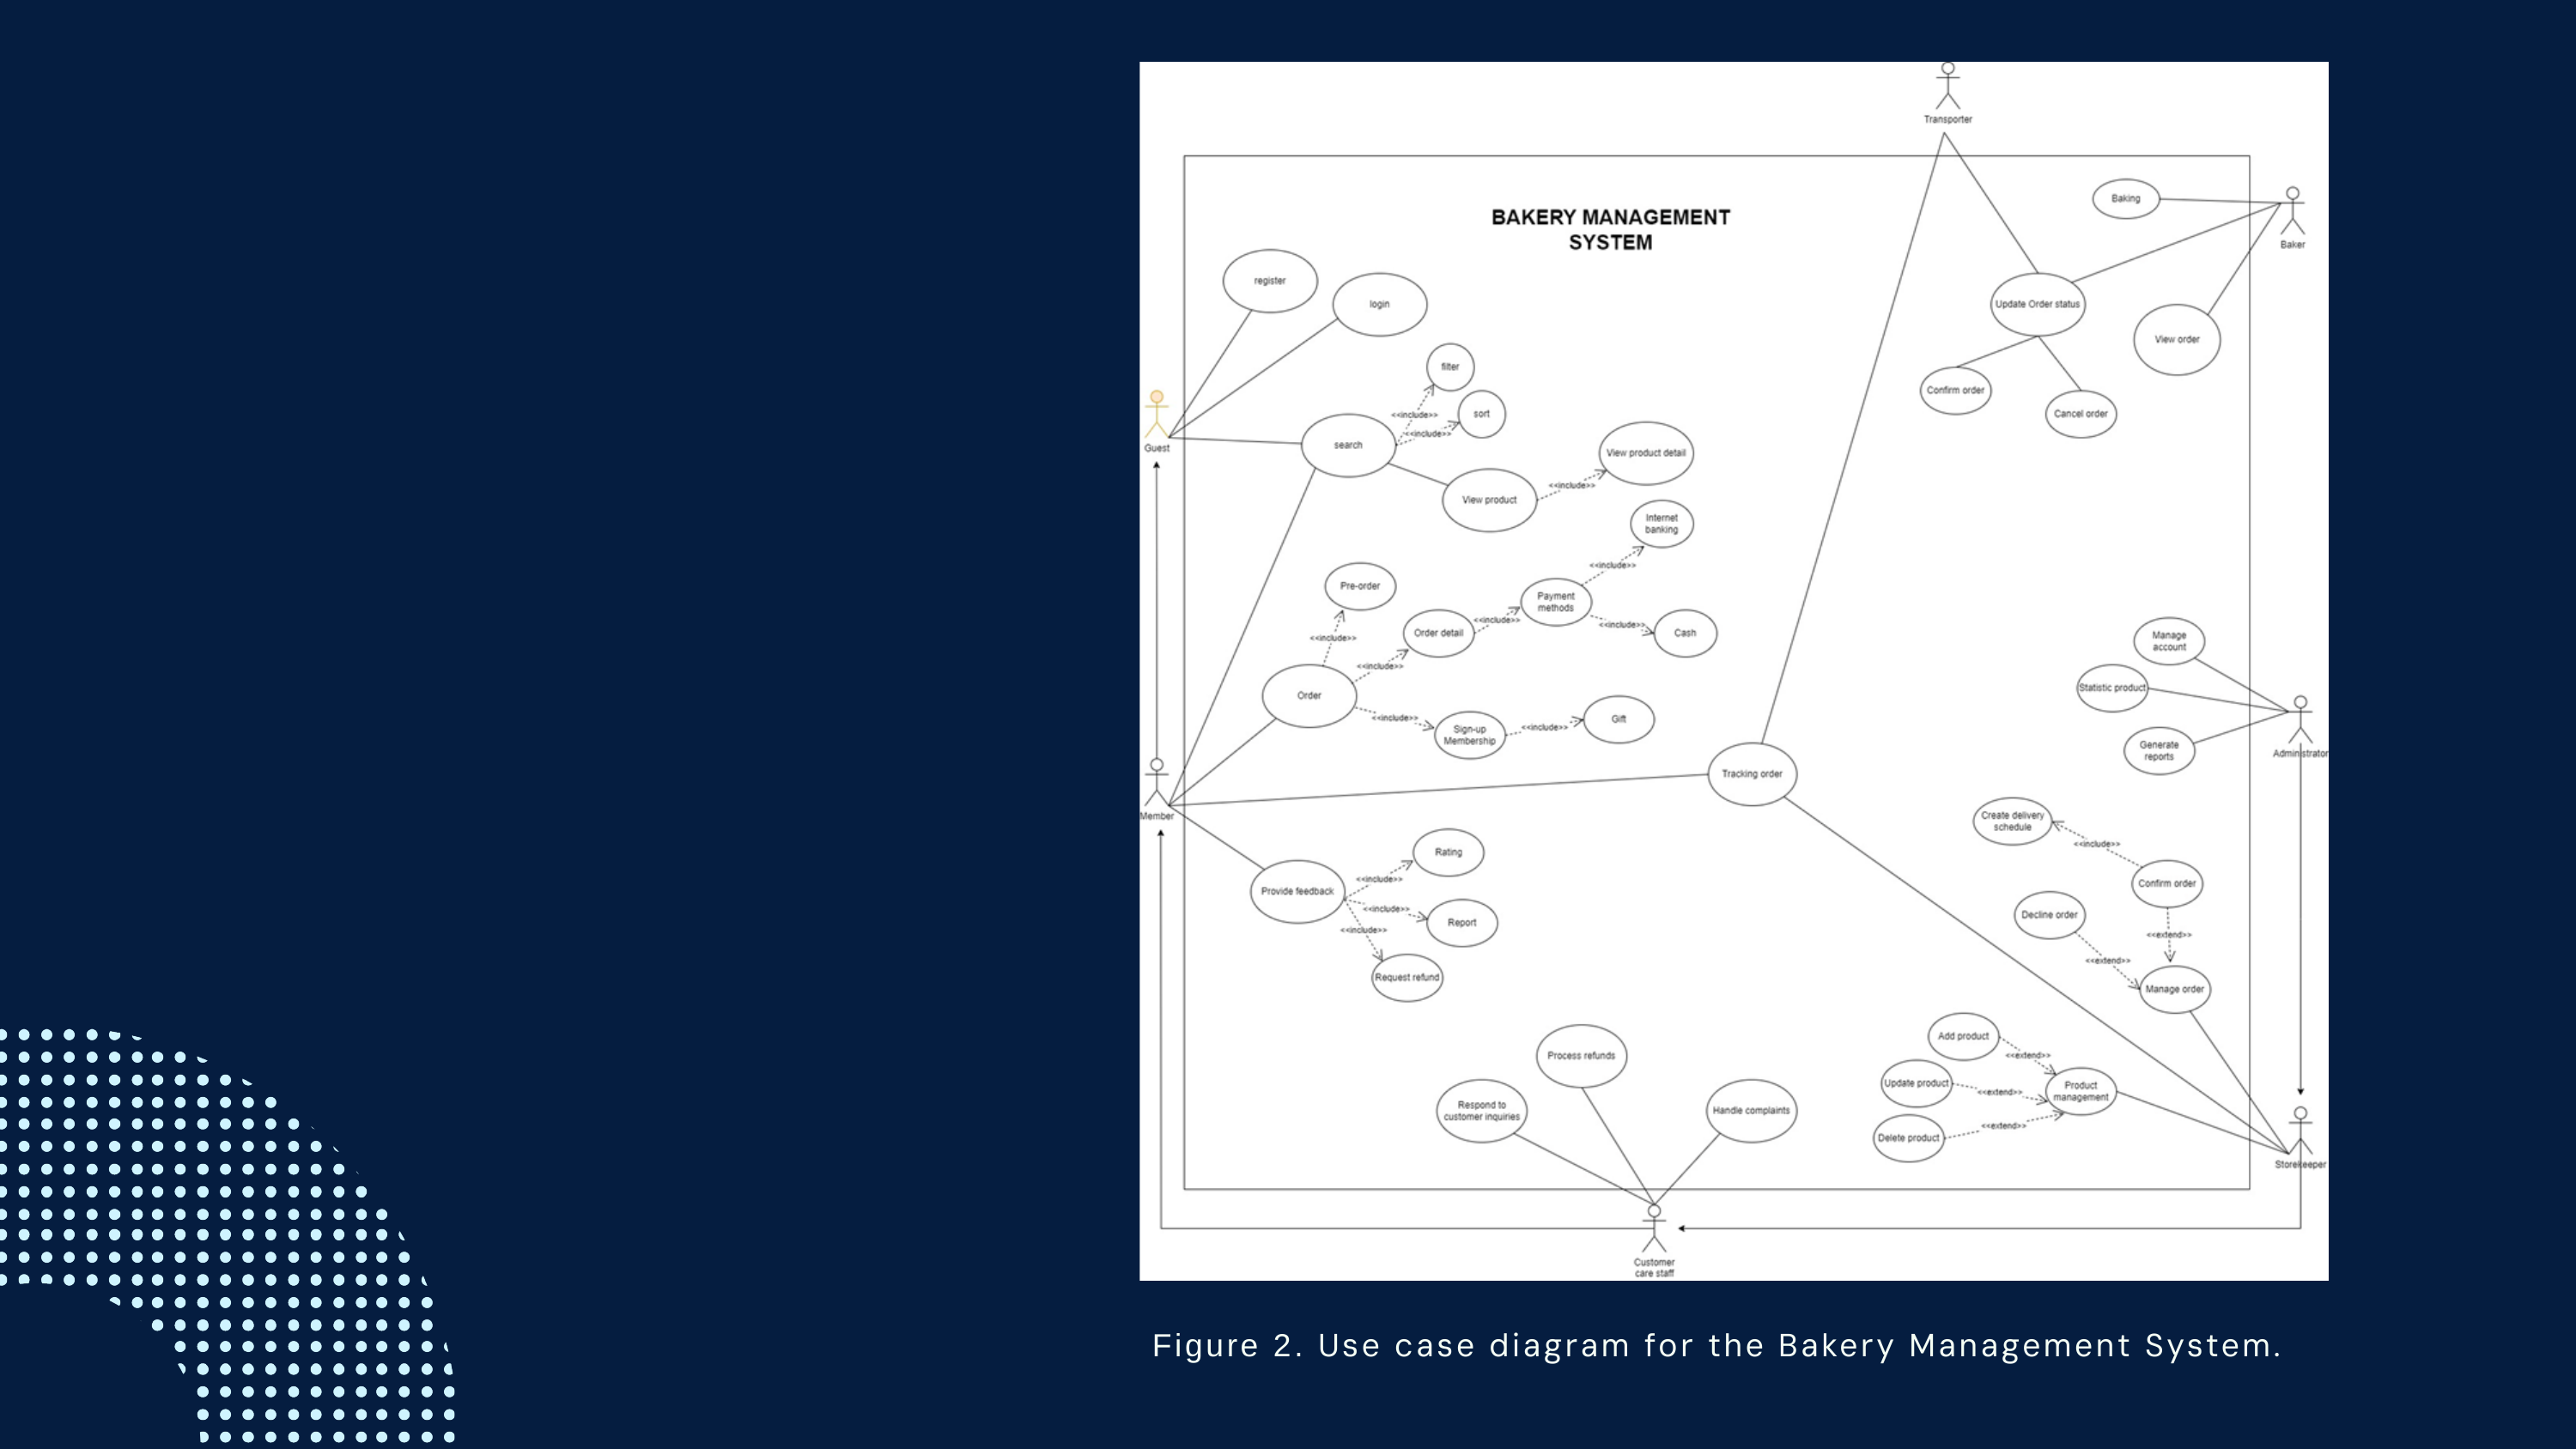

Figure 2. Use case diagram for the Bakery Management System.